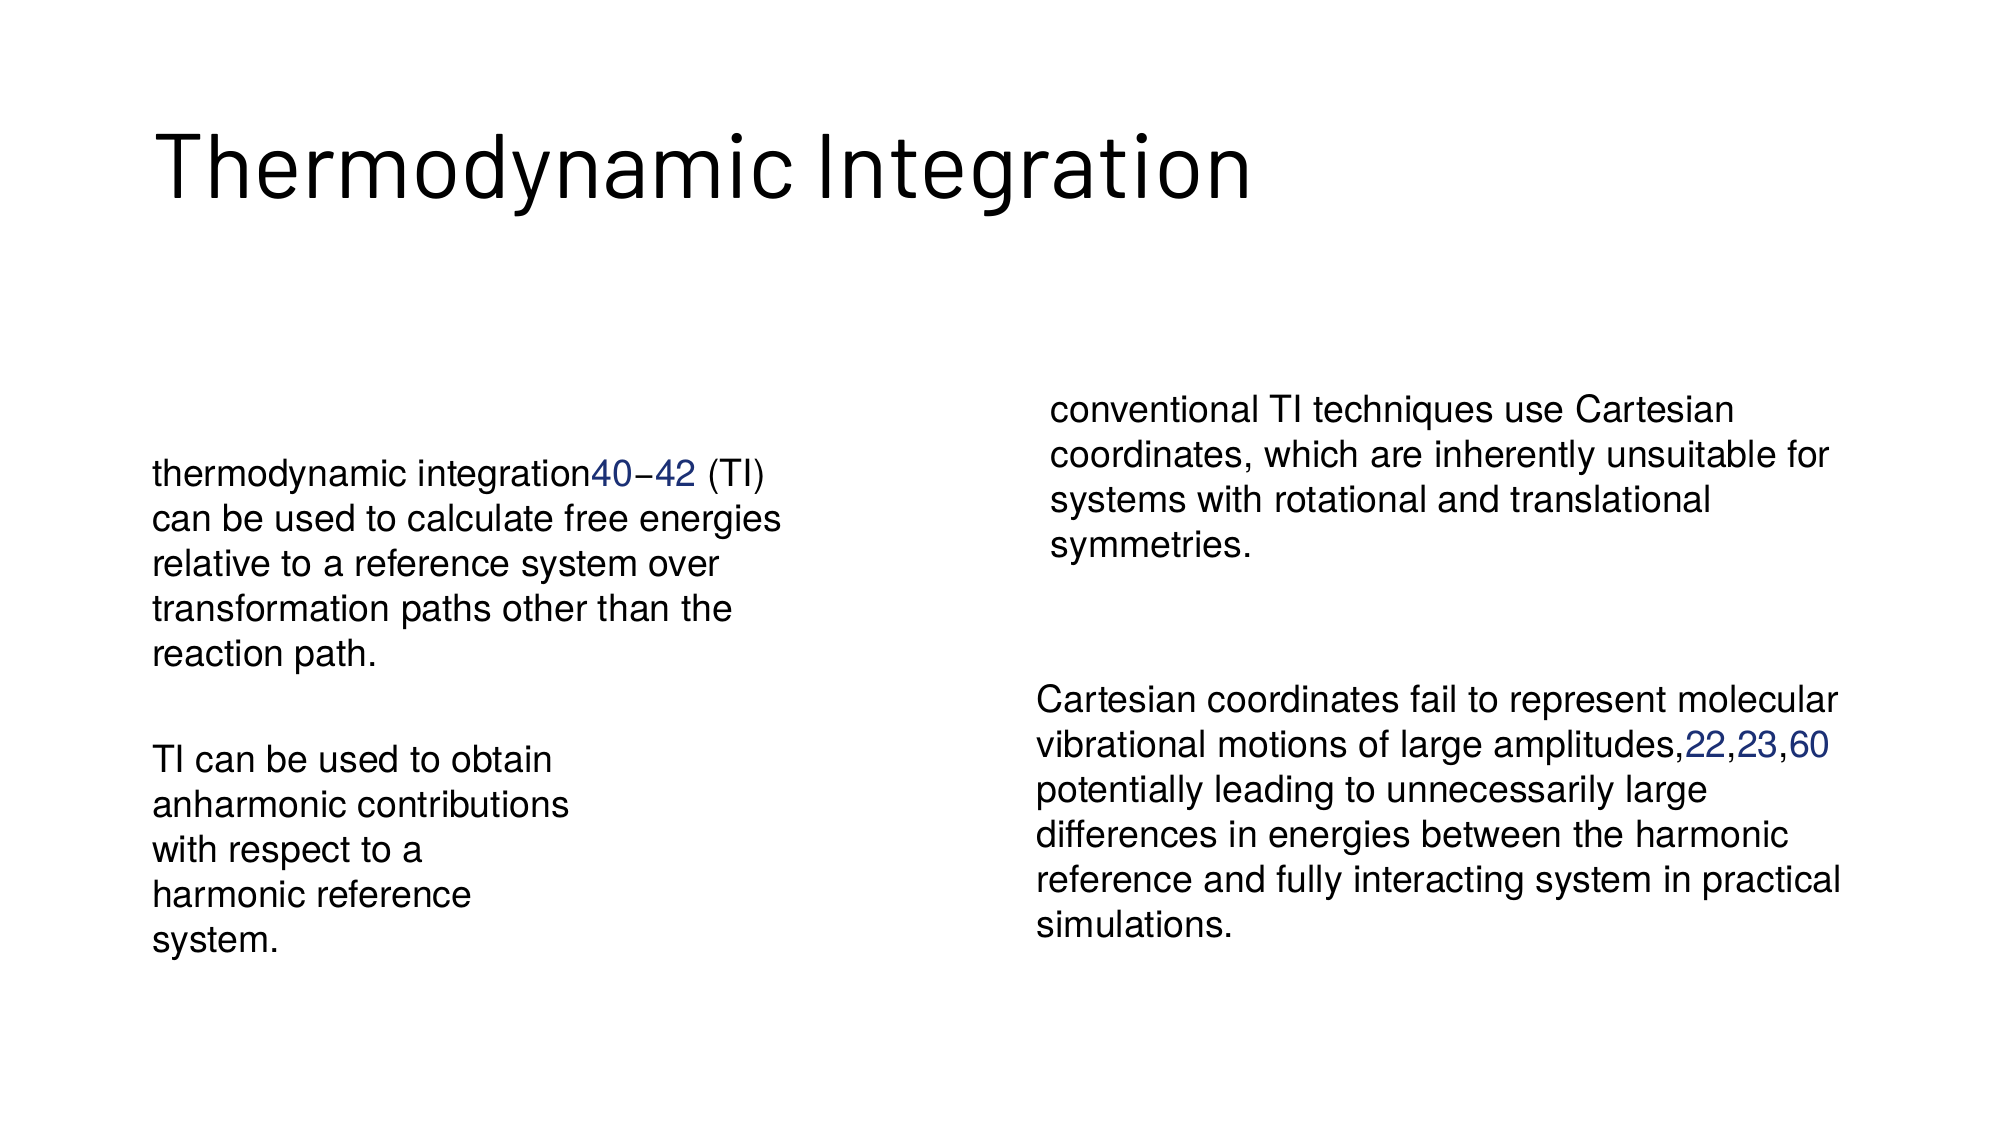

# Thermodynamic Integration
conventional TI techniques use Cartesian coordinates, which are inherently unsuitable for
systems with rotational and translational symmetries.

thermodynamic integration40−42 (TI) can be used to calculate free energies relative to a reference system over transformation paths other than the reaction path.
Cartesian coordinates fail to represent molecular vibrational motions of large amplitudes,22,23,60 potentially leading to unnecessarily large diﬀerences in energies between the harmonic reference and fully interacting system in practical simulations.
TI can be used to obtain anharmonic contributions with respect to a harmonic reference system.